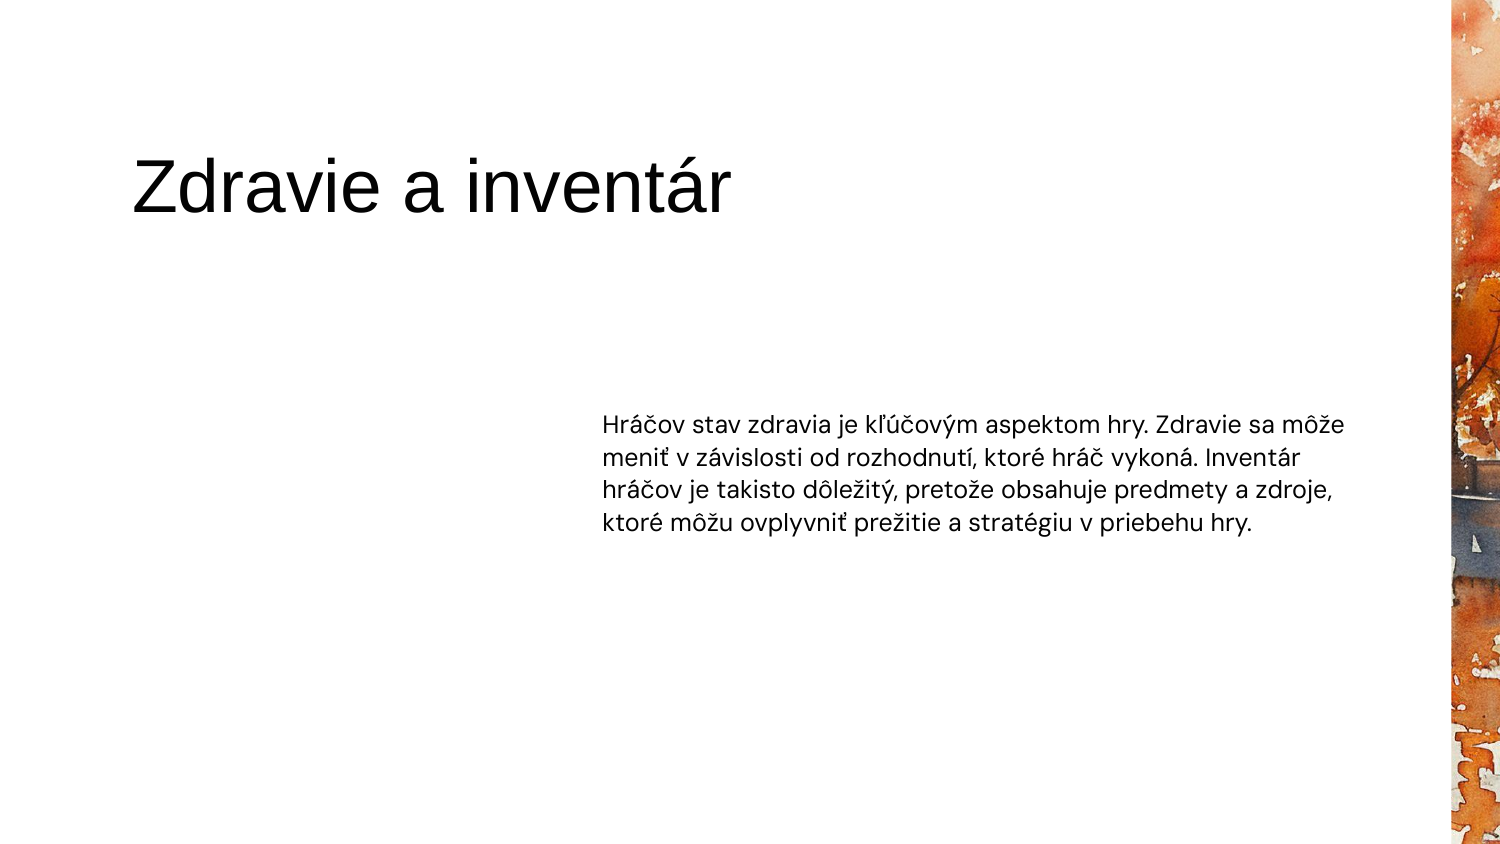

# Zdravie a inventár
Hráčov stav zdravia je kľúčovým aspektom hry. Zdravie sa môže meniť v závislosti od rozhodnutí, ktoré hráč vykoná. Inventár hráčov je takisto dôležitý, pretože obsahuje predmety a zdroje, ktoré môžu ovplyvniť prežitie a stratégiu v priebehu hry.